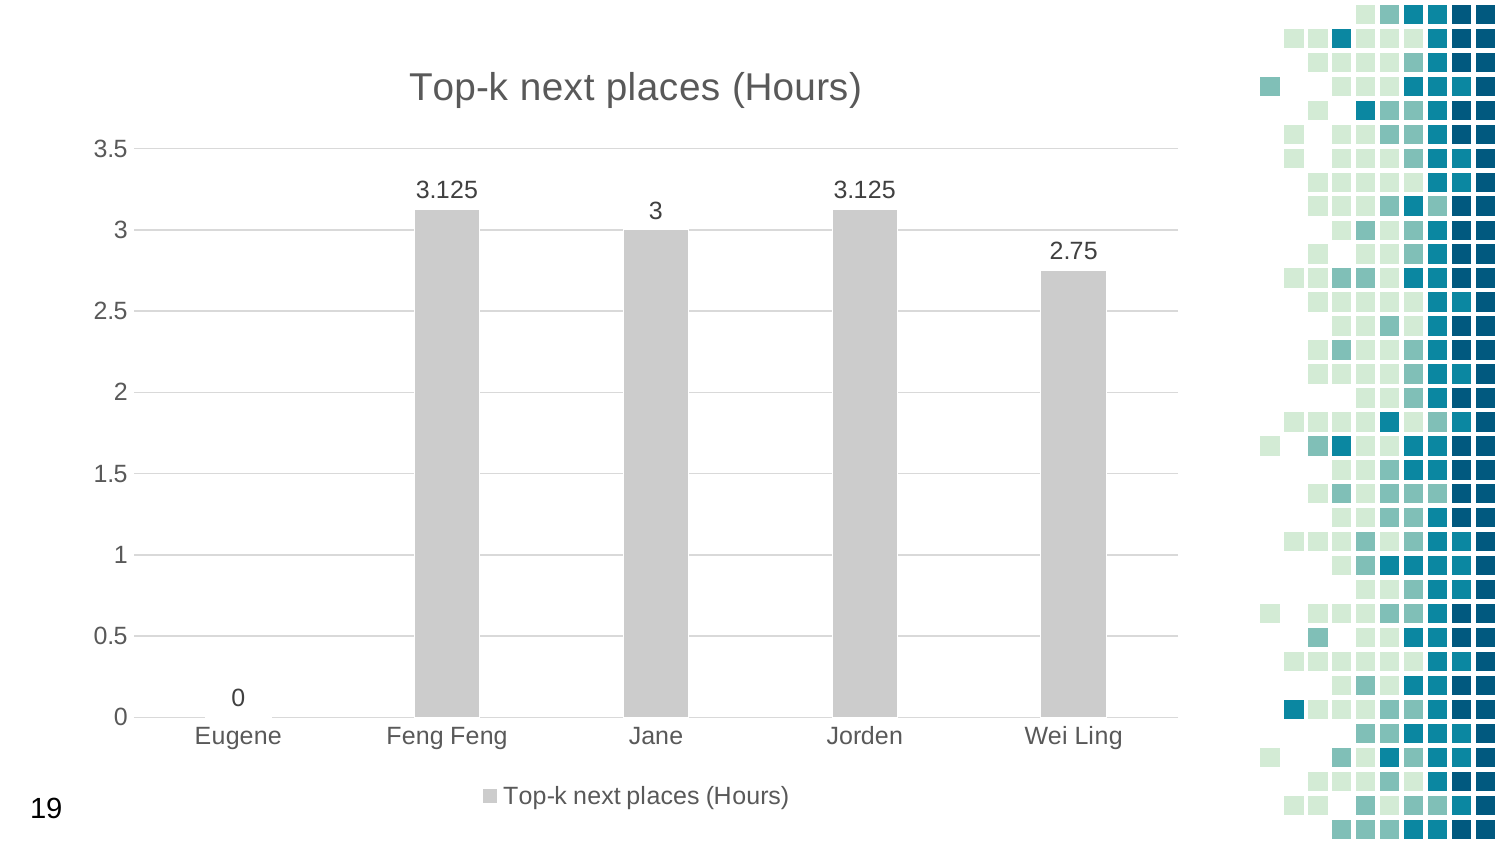

### Chart:

| Category | Top-k next places (Hours) |
|---|---|
| Eugene | 0.0 |
| Feng Feng | 3.125 |
| Jane | 3.0 |
| Jorden | 3.125 |
| Wei Ling | 2.75 |
19